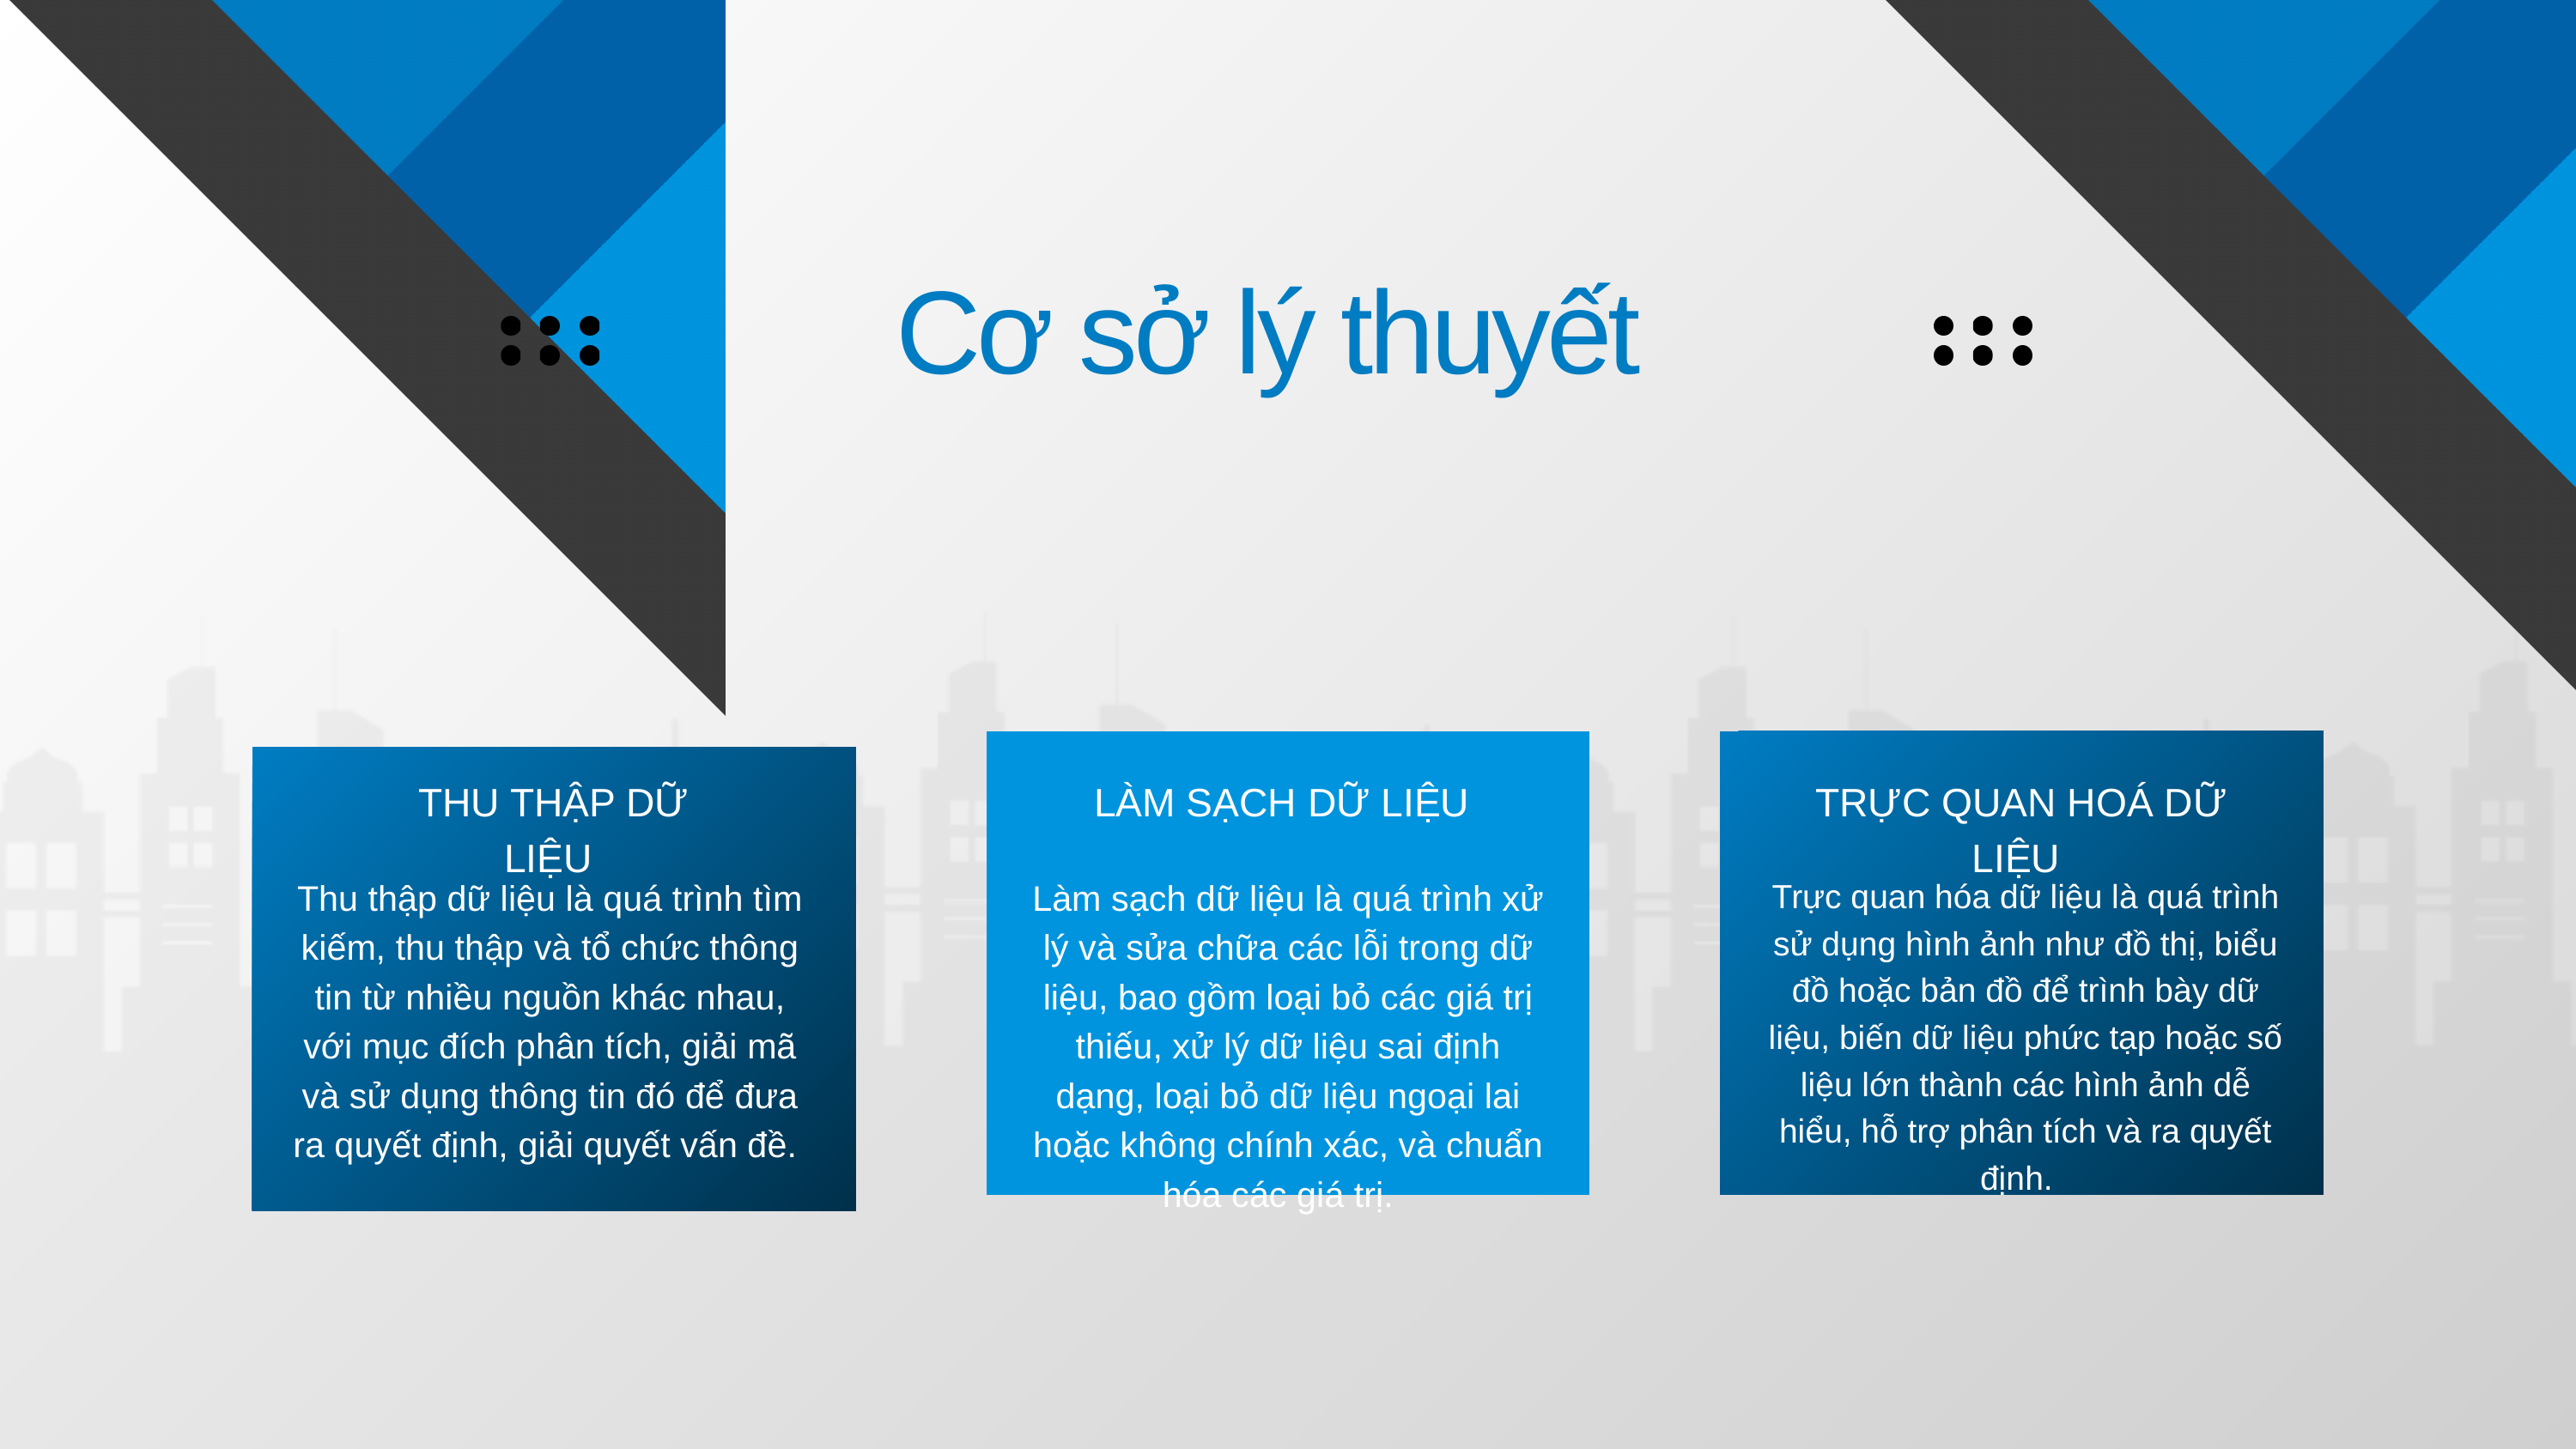

Cơ sở lý thuyết

THU THẬP DỮ LIỆU
LÀM SẠCH DỮ LIỆU
TRỰC QUAN HOÁ DỮ LIỆU
Thu thập dữ liệu là quá trình tìm kiếm, thu thập và tổ chức thông tin từ nhiều nguồn khác nhau, với mục đích phân tích, giải mã và sử dụng thông tin đó để đưa ra quyết định, giải quyết vấn đề.
Làm sạch dữ liệu là quá trình xử lý và sửa chữa các lỗi trong dữ liệu, bao gồm loại bỏ các giá trị thiếu, xử lý dữ liệu sai định dạng, loại bỏ dữ liệu ngoại lai hoặc không chính xác, và chuẩn hóa các giá trị.
Trực quan hóa dữ liệu là quá trình sử dụng hình ảnh như đồ thị, biểu đồ hoặc bản đồ để trình bày dữ liệu, biến dữ liệu phức tạp hoặc số liệu lớn thành các hình ảnh dễ hiểu, hỗ trợ phân tích và ra quyết định.